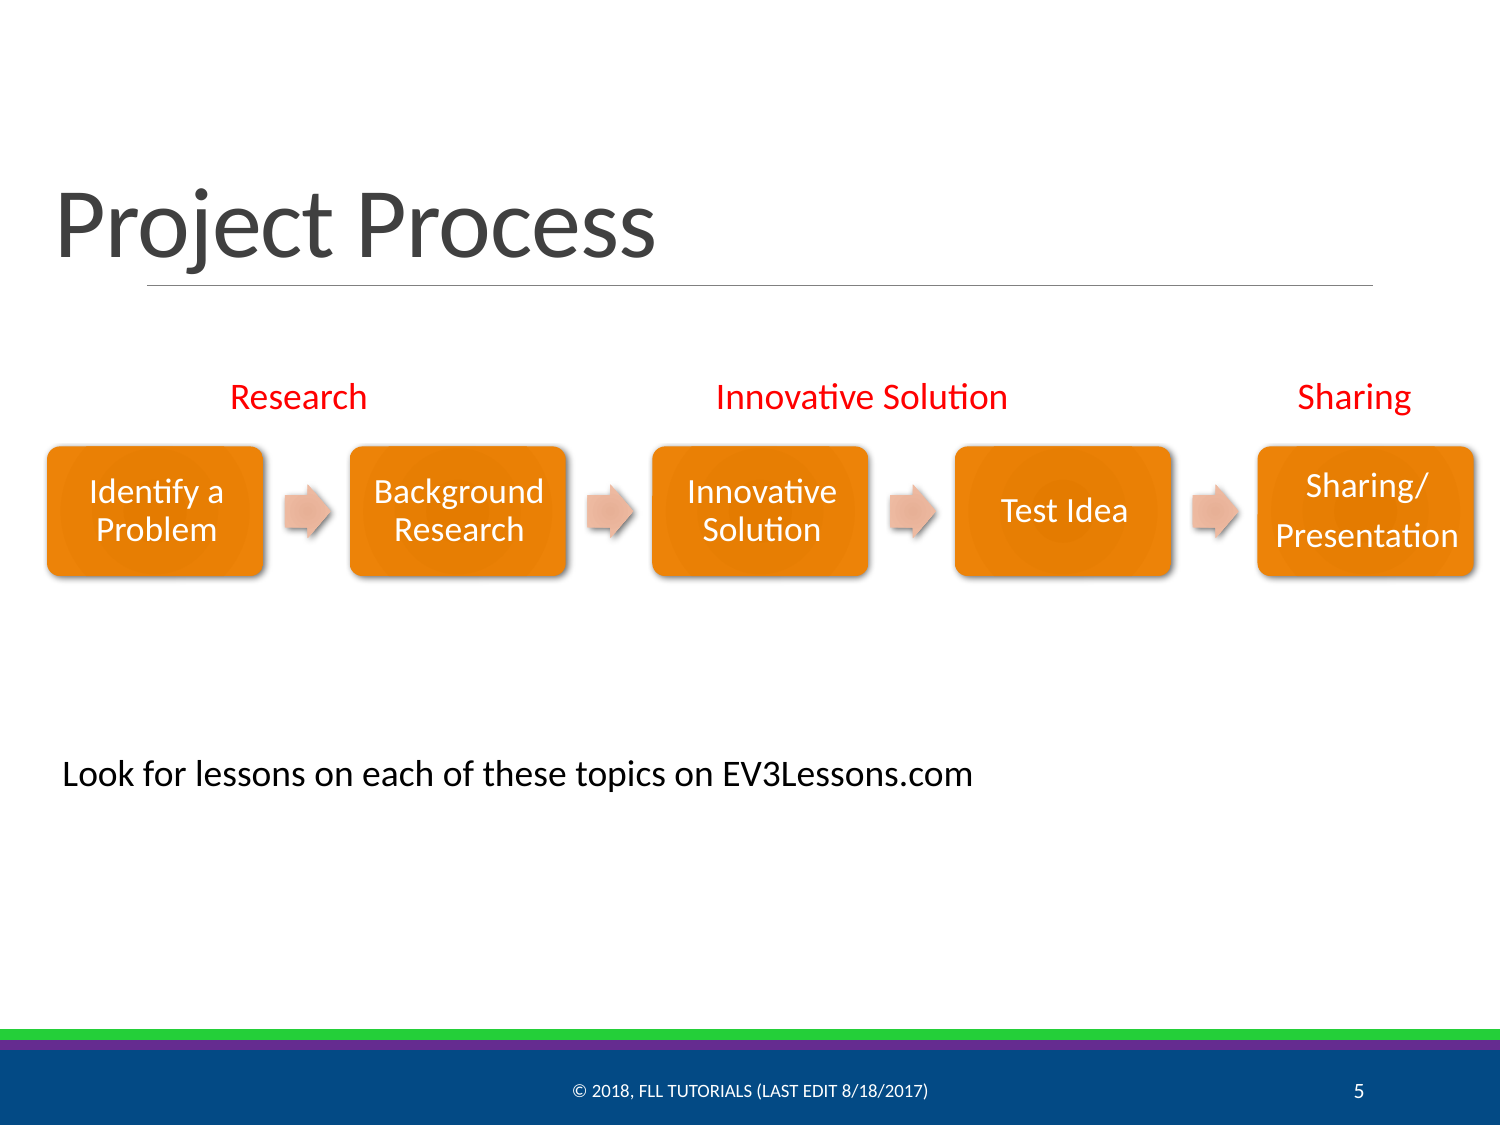

# Project Process
Identify a Problem

Background Research

Innovative Solution

Test Idea

Sharing/
Presentation
Research
Innovative Solution
Sharing
Look for lessons on each of these topics on EV3Lessons.com
© 2018, FLL Tutorials (Last Edit 8/18/2017)
5